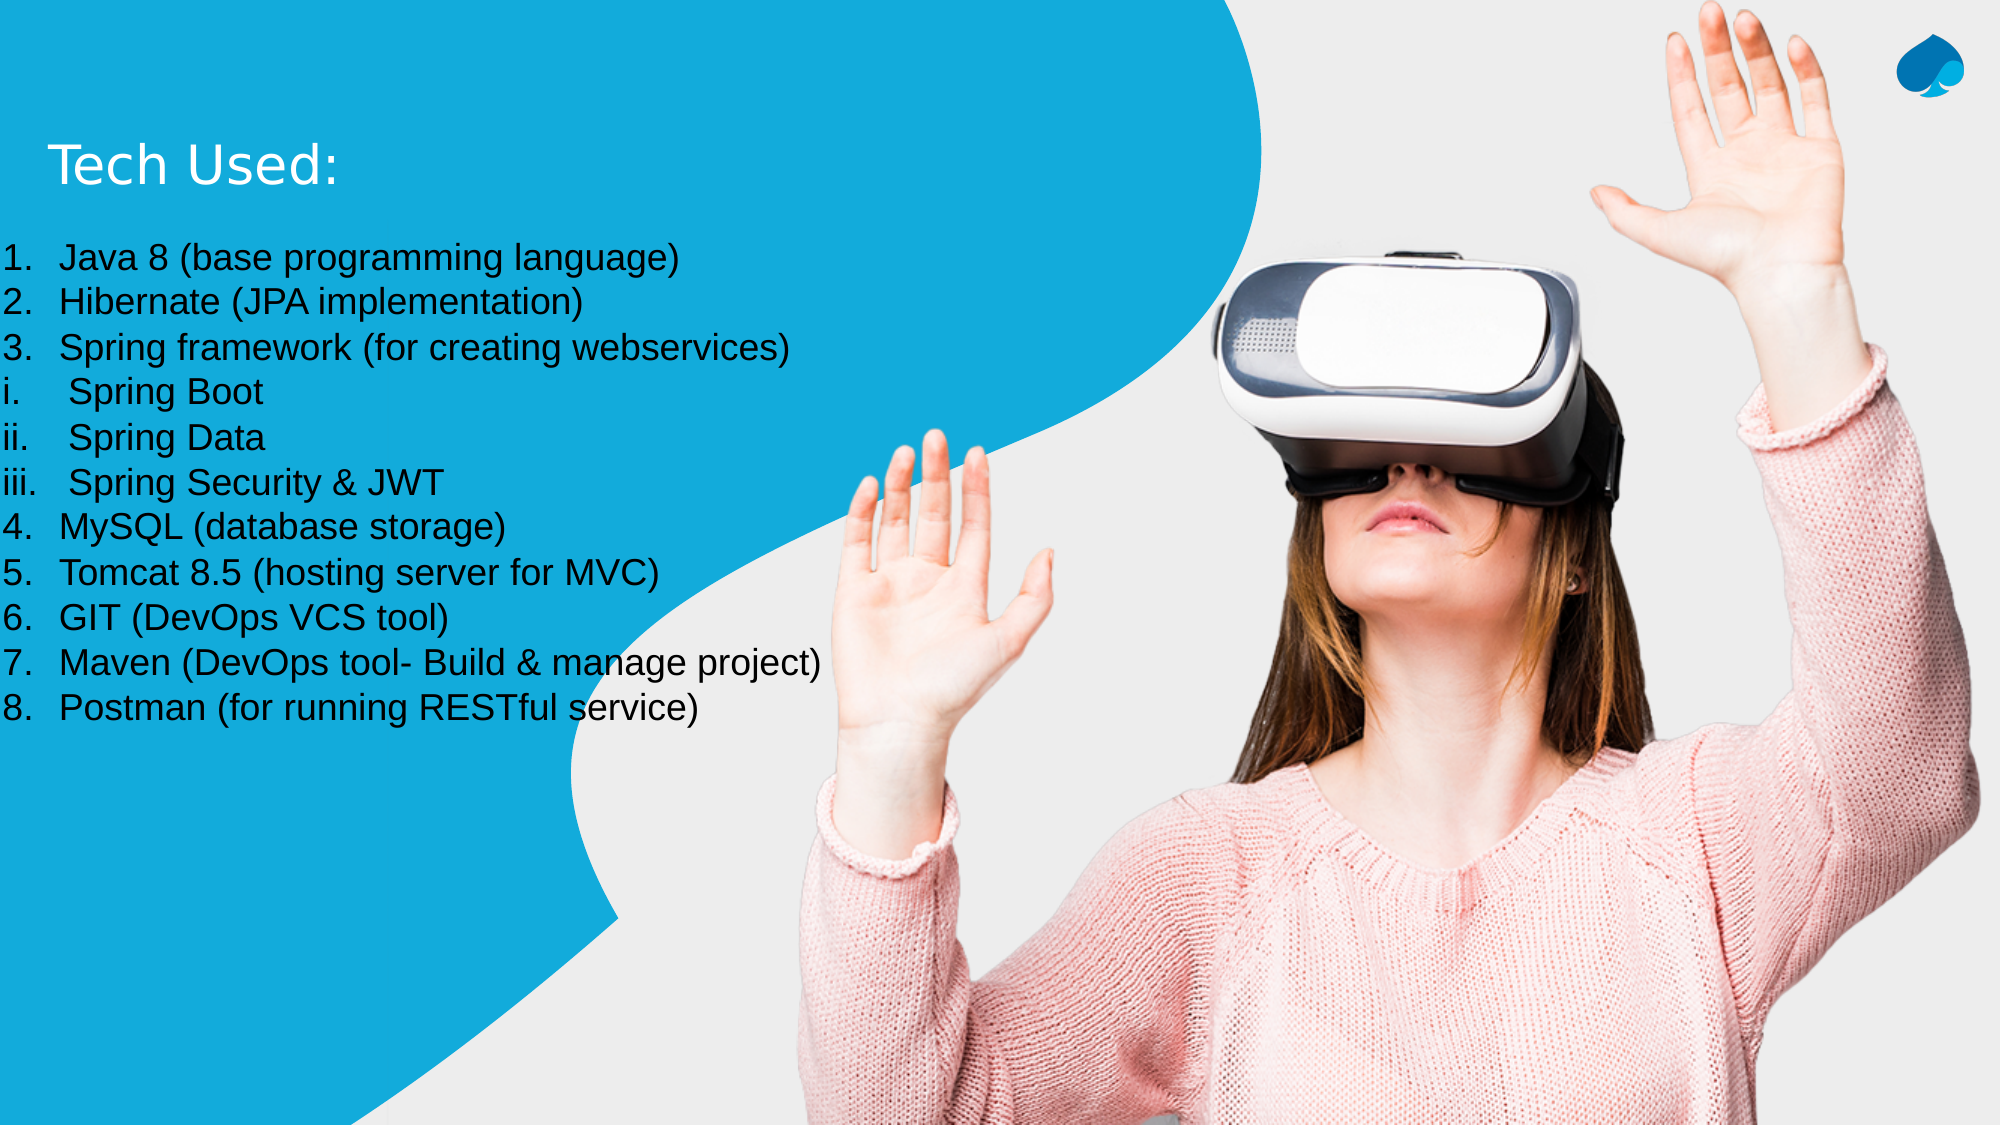

Tech Used:
Java 8 (base programming language)
Hibernate (JPA implementation)
Spring framework (for creating webservices)
Spring Boot
Spring Data
Spring Security & JWT
MySQL (database storage)
Tomcat 8.5 (hosting server for MVC)
GIT (DevOps VCS tool)
Maven (DevOps tool- Build & manage project)
Postman (for running RESTful service)